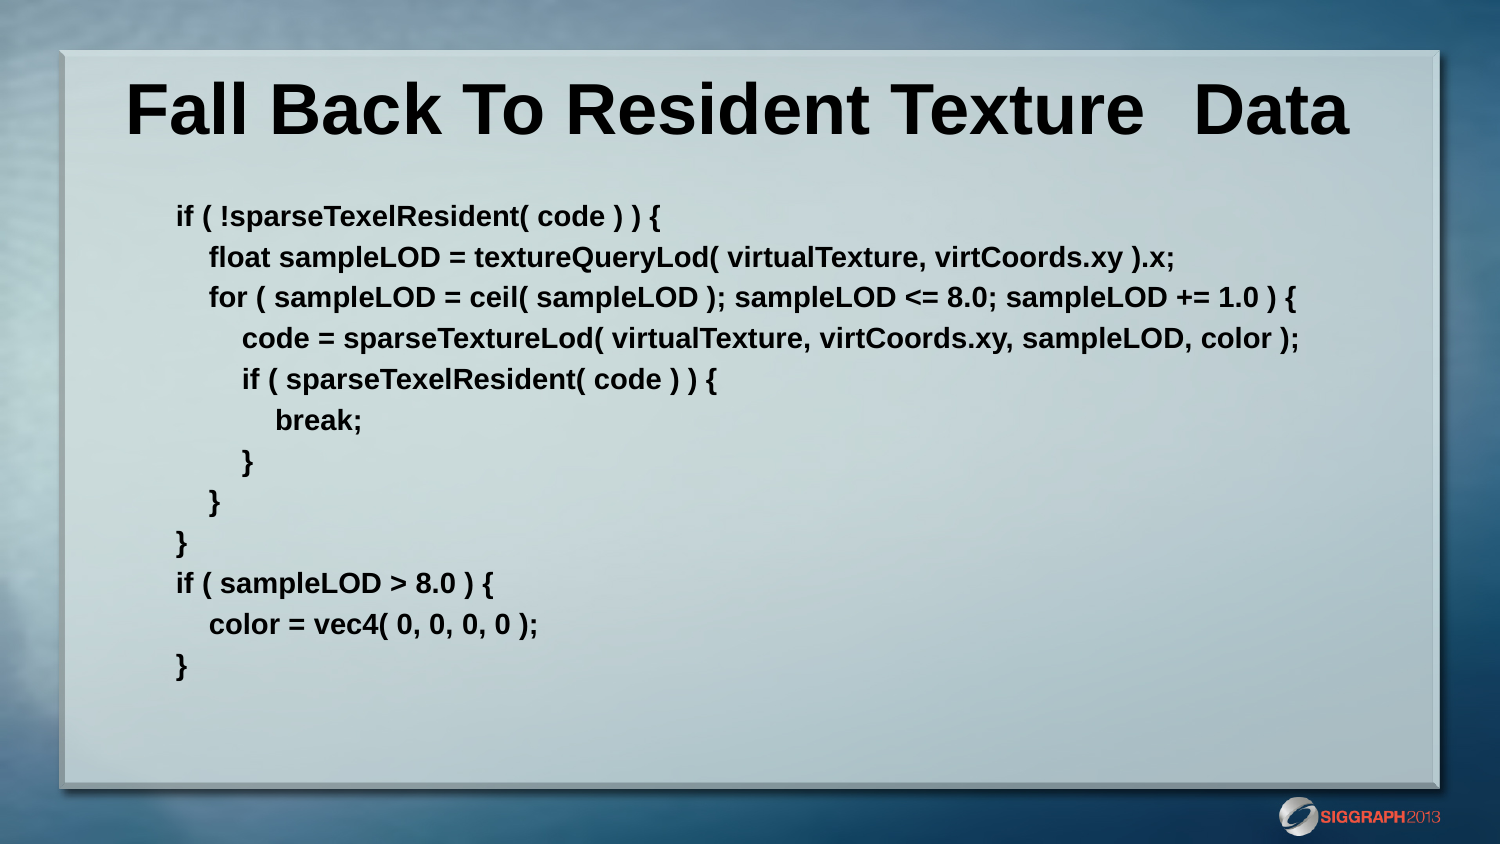

# Fall Back To Resident Texture	Data
if ( !sparseTexelResident( code ) ) {
    float sampleLOD = textureQueryLod( virtualTexture, virtCoords.xy ).x;
    for ( sampleLOD = ceil( sampleLOD ); sampleLOD <= 8.0; sampleLOD += 1.0 ) {
        code = sparseTextureLod( virtualTexture, virtCoords.xy, sampleLOD, color );
        if ( sparseTexelResident( code ) ) {
            break;
        }
    }
}
if ( sampleLOD > 8.0 ) {
    color = vec4( 0, 0, 0, 0 );
}